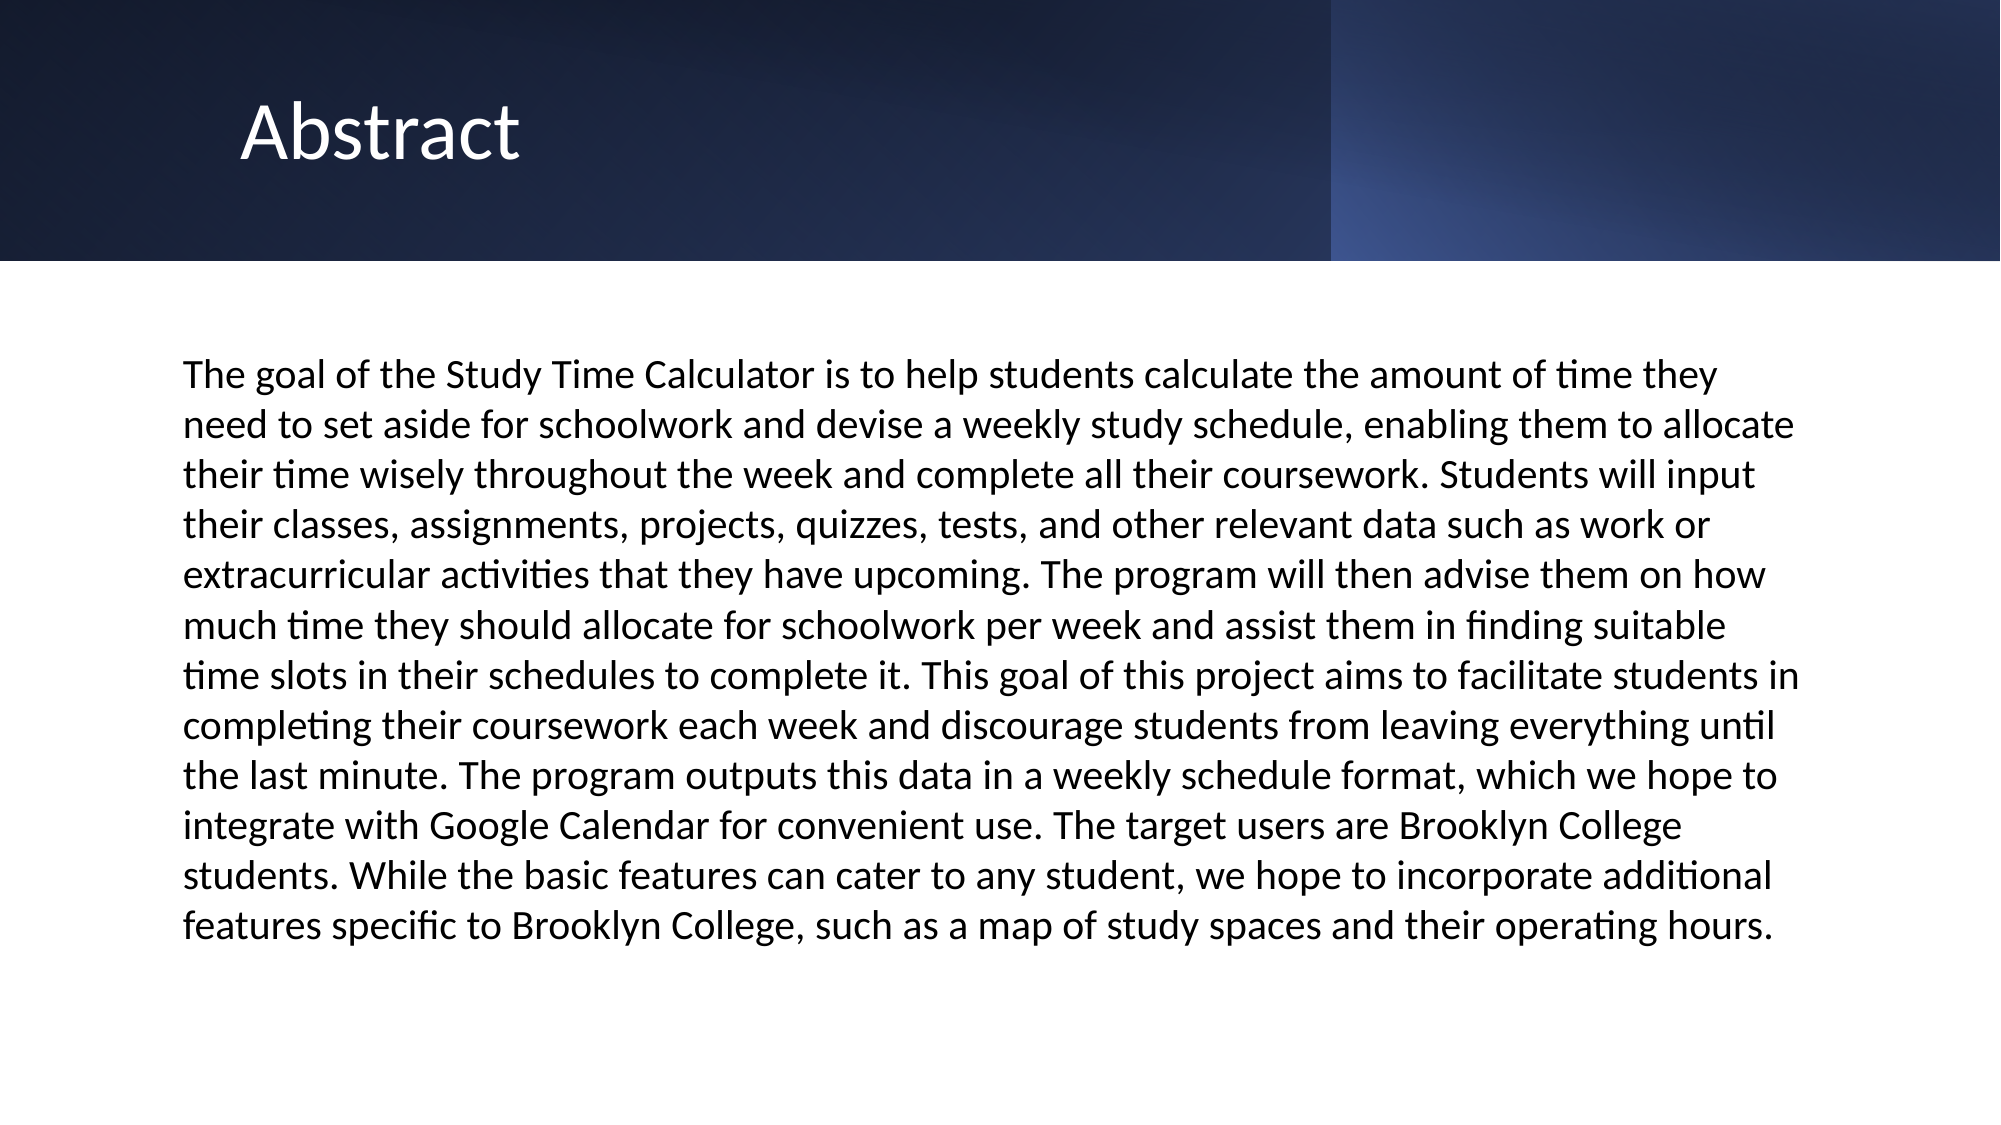

# Abstract
The goal of the Study Time Calculator is to help students calculate the amount of time they need to set aside for schoolwork and devise a weekly study schedule, enabling them to allocate their time wisely throughout the week and complete all their coursework. Students will input their classes, assignments, projects, quizzes, tests, and other relevant data such as work or extracurricular activities that they have upcoming. The program will then advise them on how much time they should allocate for schoolwork per week and assist them in finding suitable time slots in their schedules to complete it. This goal of this project aims to facilitate students in completing their coursework each week and discourage students from leaving everything until the last minute. The program outputs this data in a weekly schedule format, which we hope to integrate with Google Calendar for convenient use. The target users are Brooklyn College students. While the basic features can cater to any student, we hope to incorporate additional features specific to Brooklyn College, such as a map of study spaces and their operating hours.